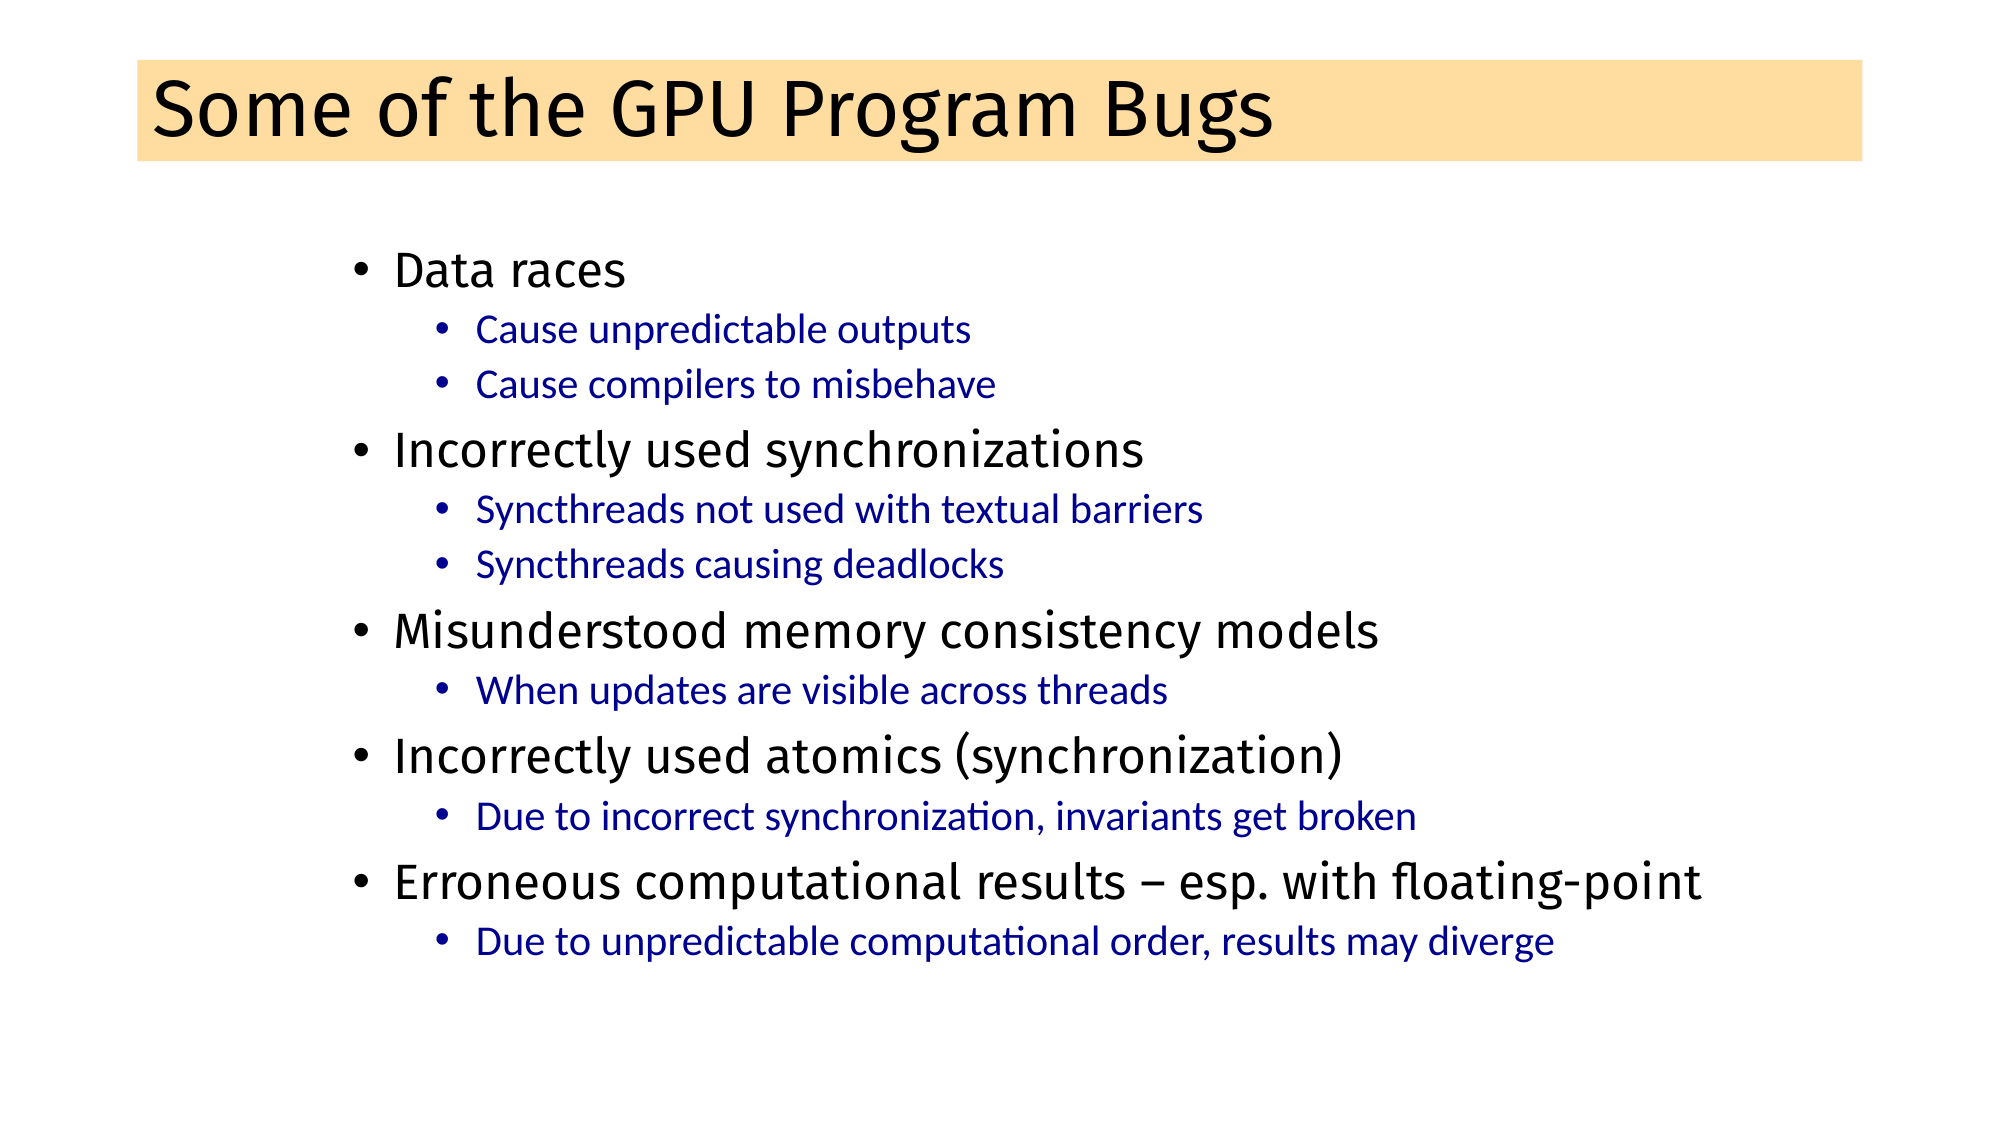

# Some of the GPU Program Bugs
Data races
Cause unpredictable outputs
Cause compilers to misbehave
Incorrectly used synchronizations
Syncthreads not used with textual barriers
Syncthreads causing deadlocks
Misunderstood memory consistency models
When updates are visible across threads
Incorrectly used atomics (synchronization)
Due to incorrect synchronization, invariants get broken
Erroneous computational results – esp. with floating-point
Due to unpredictable computational order, results may diverge